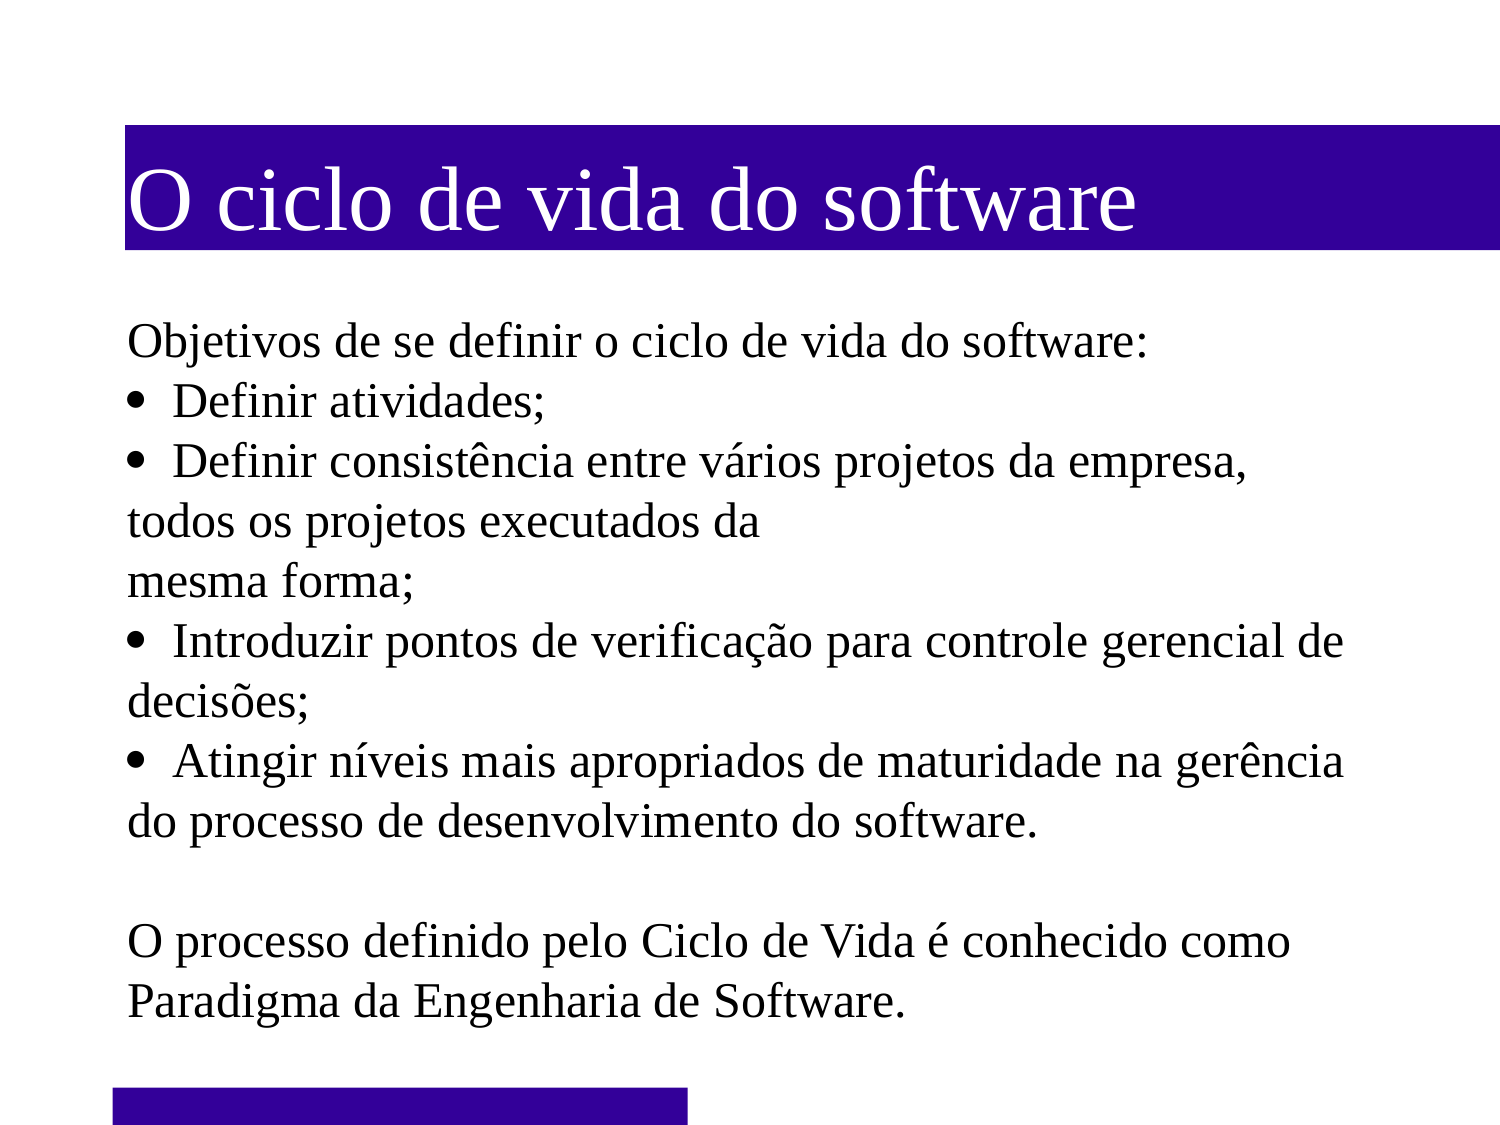

O ciclo de vida do software
Objetivos de se definir o ciclo de vida do software:
• Definir atividades;
• Definir consistência entre vários projetos da empresa, todos os projetos executados da
mesma forma;
• Introduzir pontos de verificação para controle gerencial de decisões;
• Atingir níveis mais apropriados de maturidade na gerência do processo de desenvolvimento do software.

O processo definido pelo Ciclo de Vida é conhecido como Paradigma da Engenharia de Software.